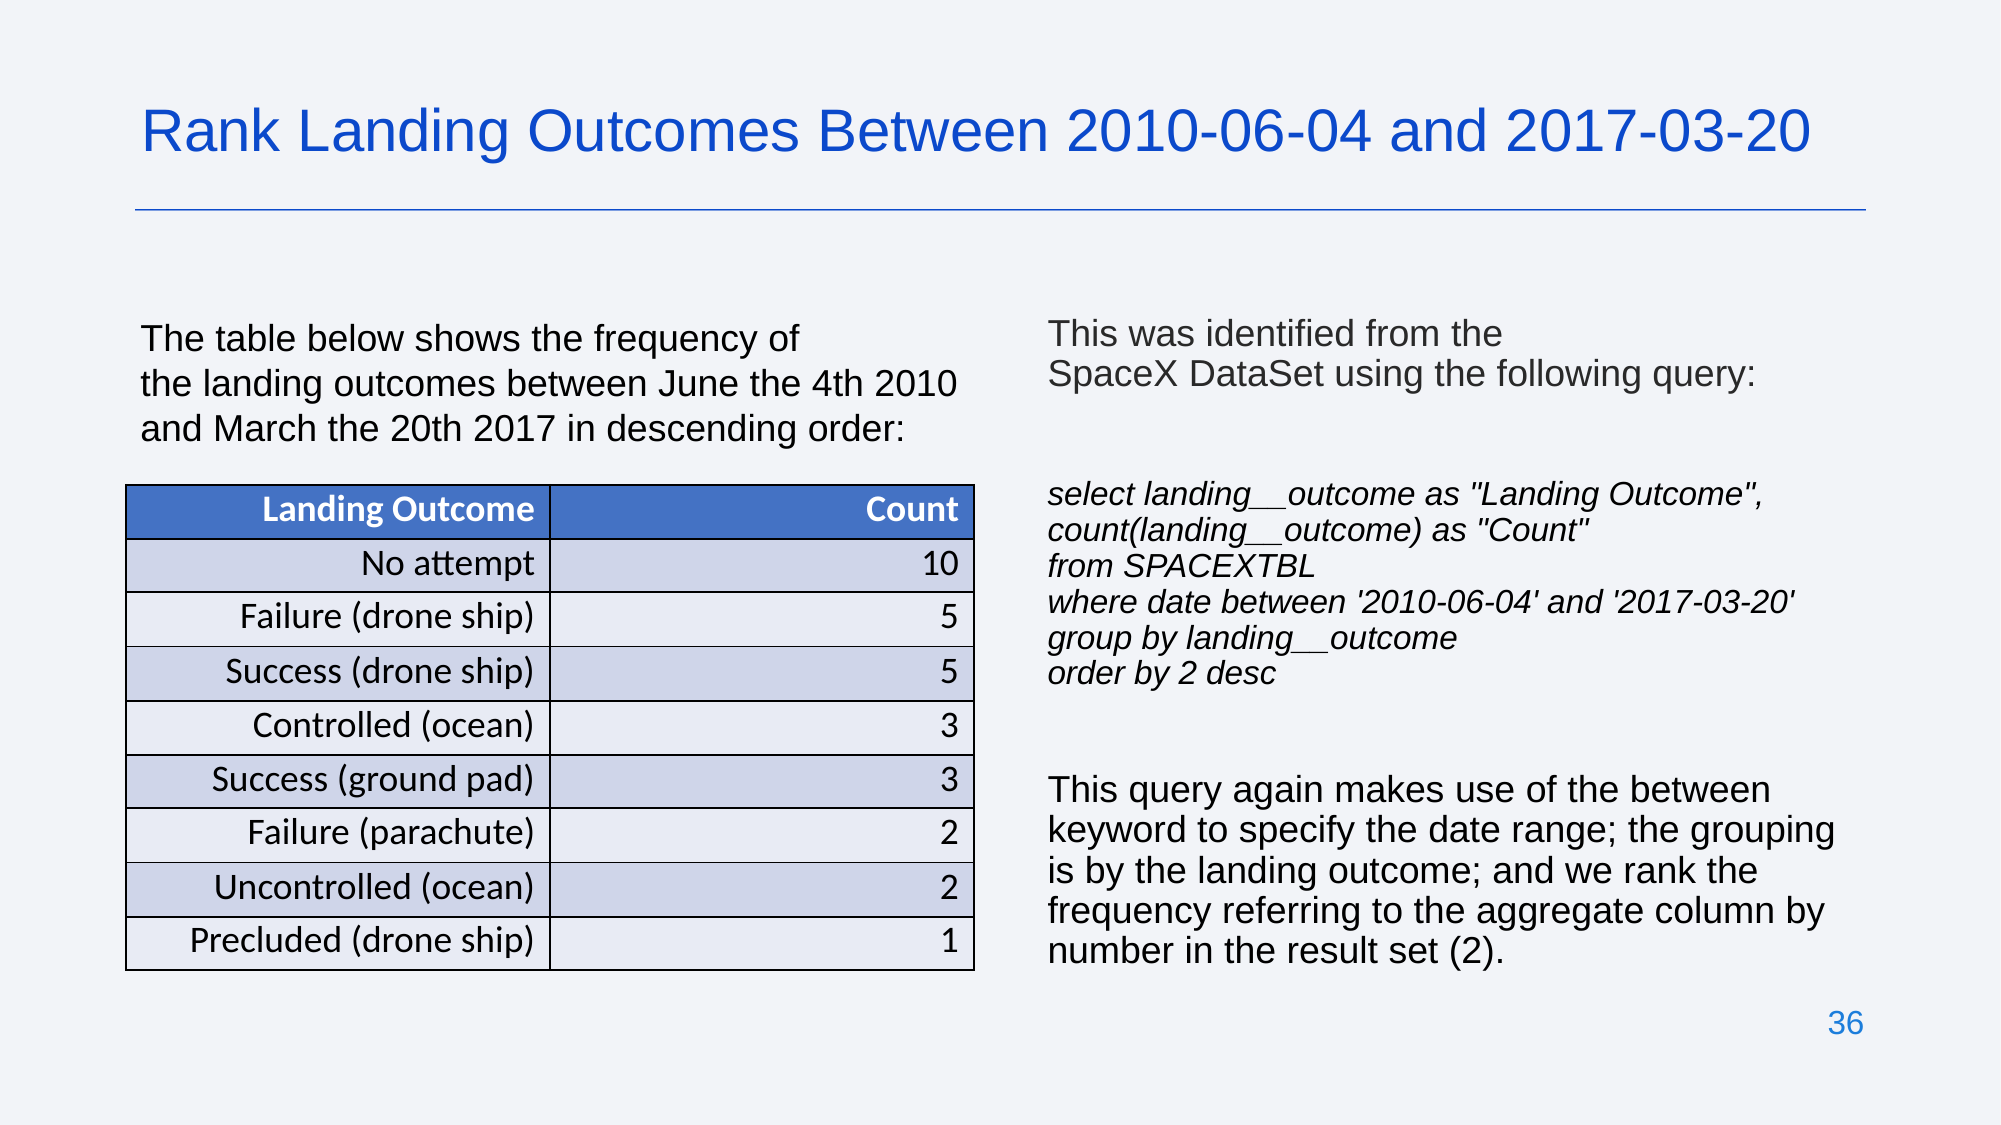

Rank Landing Outcomes Between 2010-06-04 and 2017-03-20
This was identified from the SpaceX DataSet using the following query:

select landing__outcome as "Landing Outcome", count(landing__outcome) as "Count"
from SPACEXTBL
where date between '2010-06-04' and '2017-03-20'
group by landing__outcome
order by 2 desc

This query again makes use of the between keyword to specify the date range; the grouping is by the landing outcome; and we rank the frequency referring to the aggregate column by number in the result set (2).
The table below shows the frequency of the landing outcomes between June the 4th 2010 and March the 20th 2017 in descending order:

| Landing Outcome | Count |
| --- | --- |
| No attempt | 10 |
| Failure (drone ship) | 5 |
| Success (drone ship) | 5 |
| Controlled (ocean) | 3 |
| Success (ground pad) | 3 |
| Failure (parachute) | 2 |
| Uncontrolled (ocean) | 2 |
| Precluded (drone ship) | 1 |
36